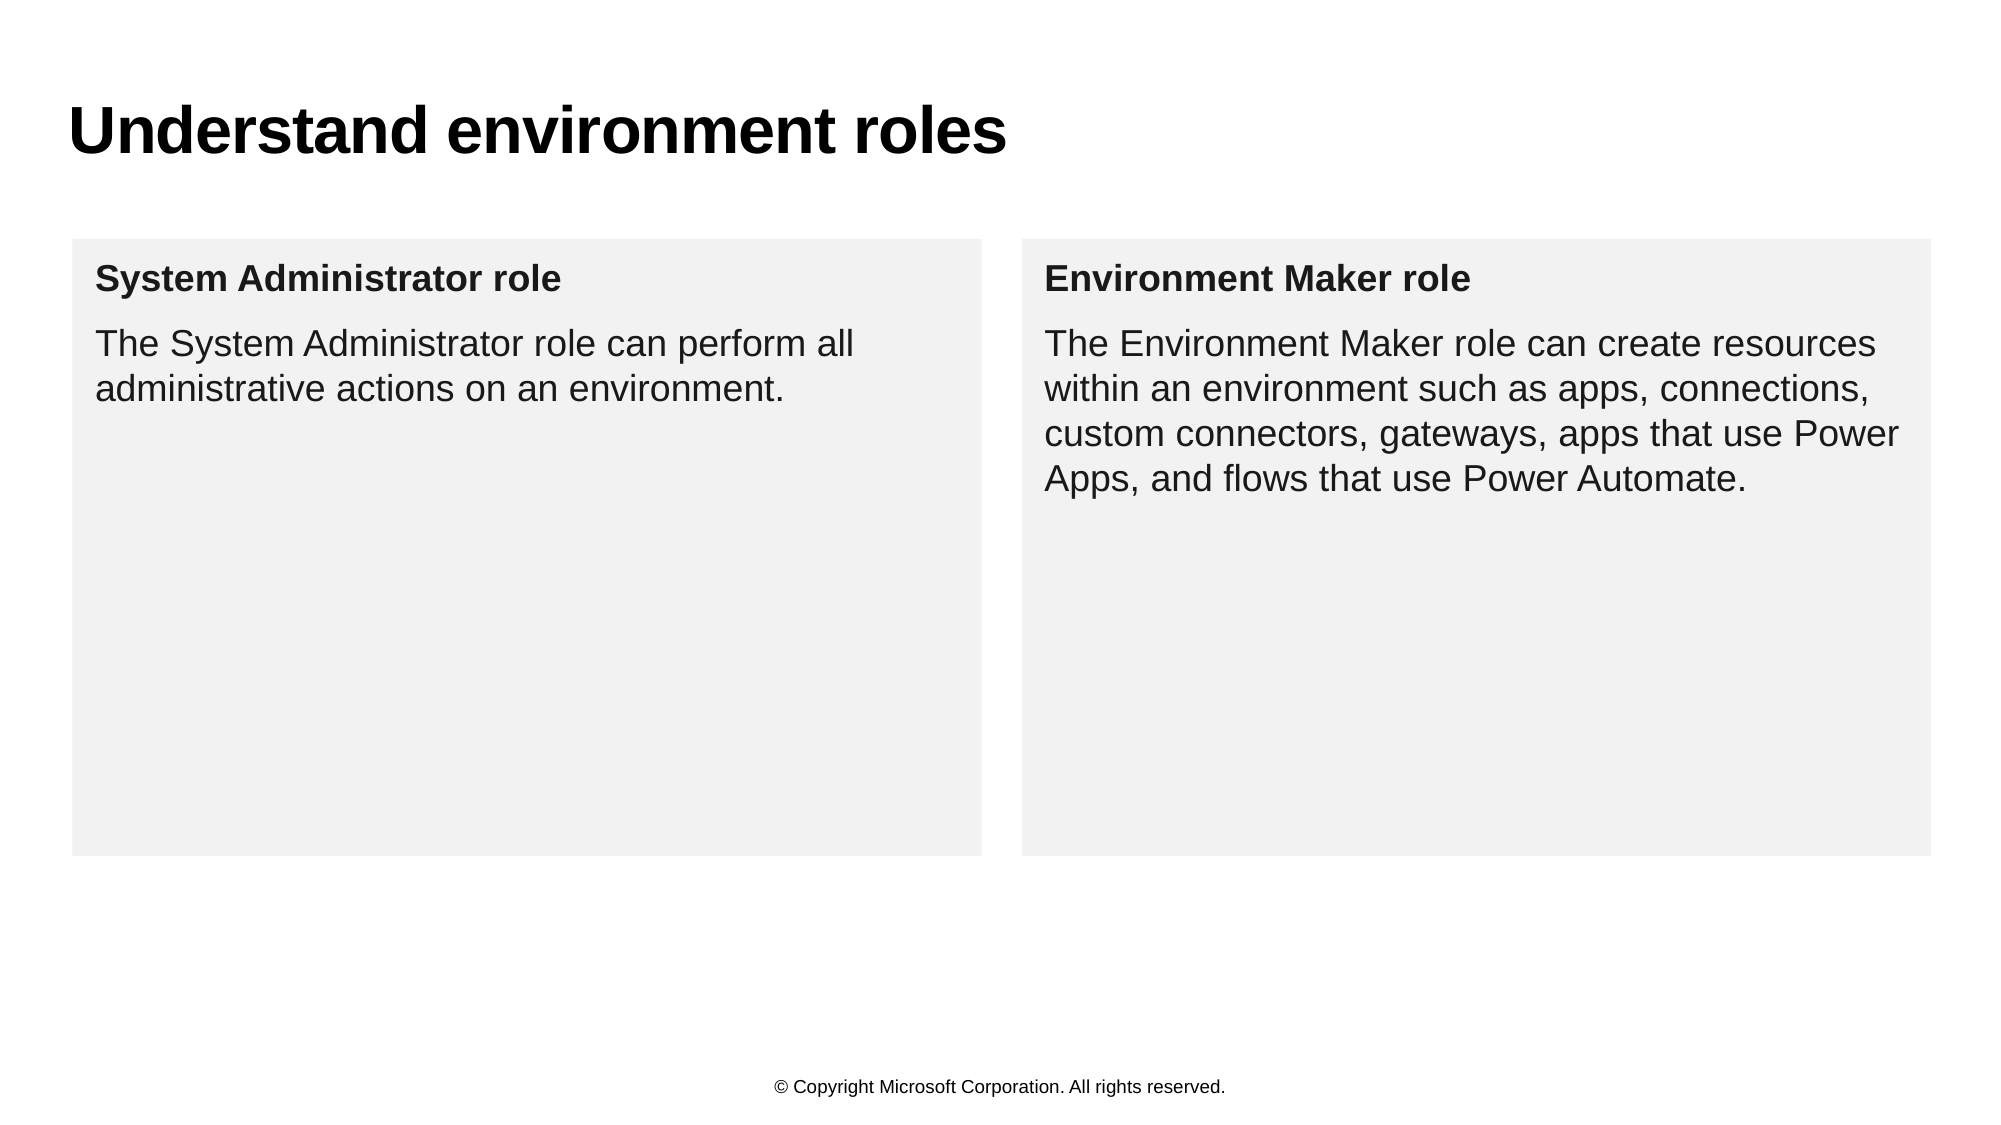

# Understand environment roles
System Administrator role
The System Administrator role can perform all administrative actions on an environment.
Environment Maker role
The Environment Maker role can create resources within an environment such as apps, connections, custom connectors, gateways, apps that use Power Apps, and flows that use Power Automate.